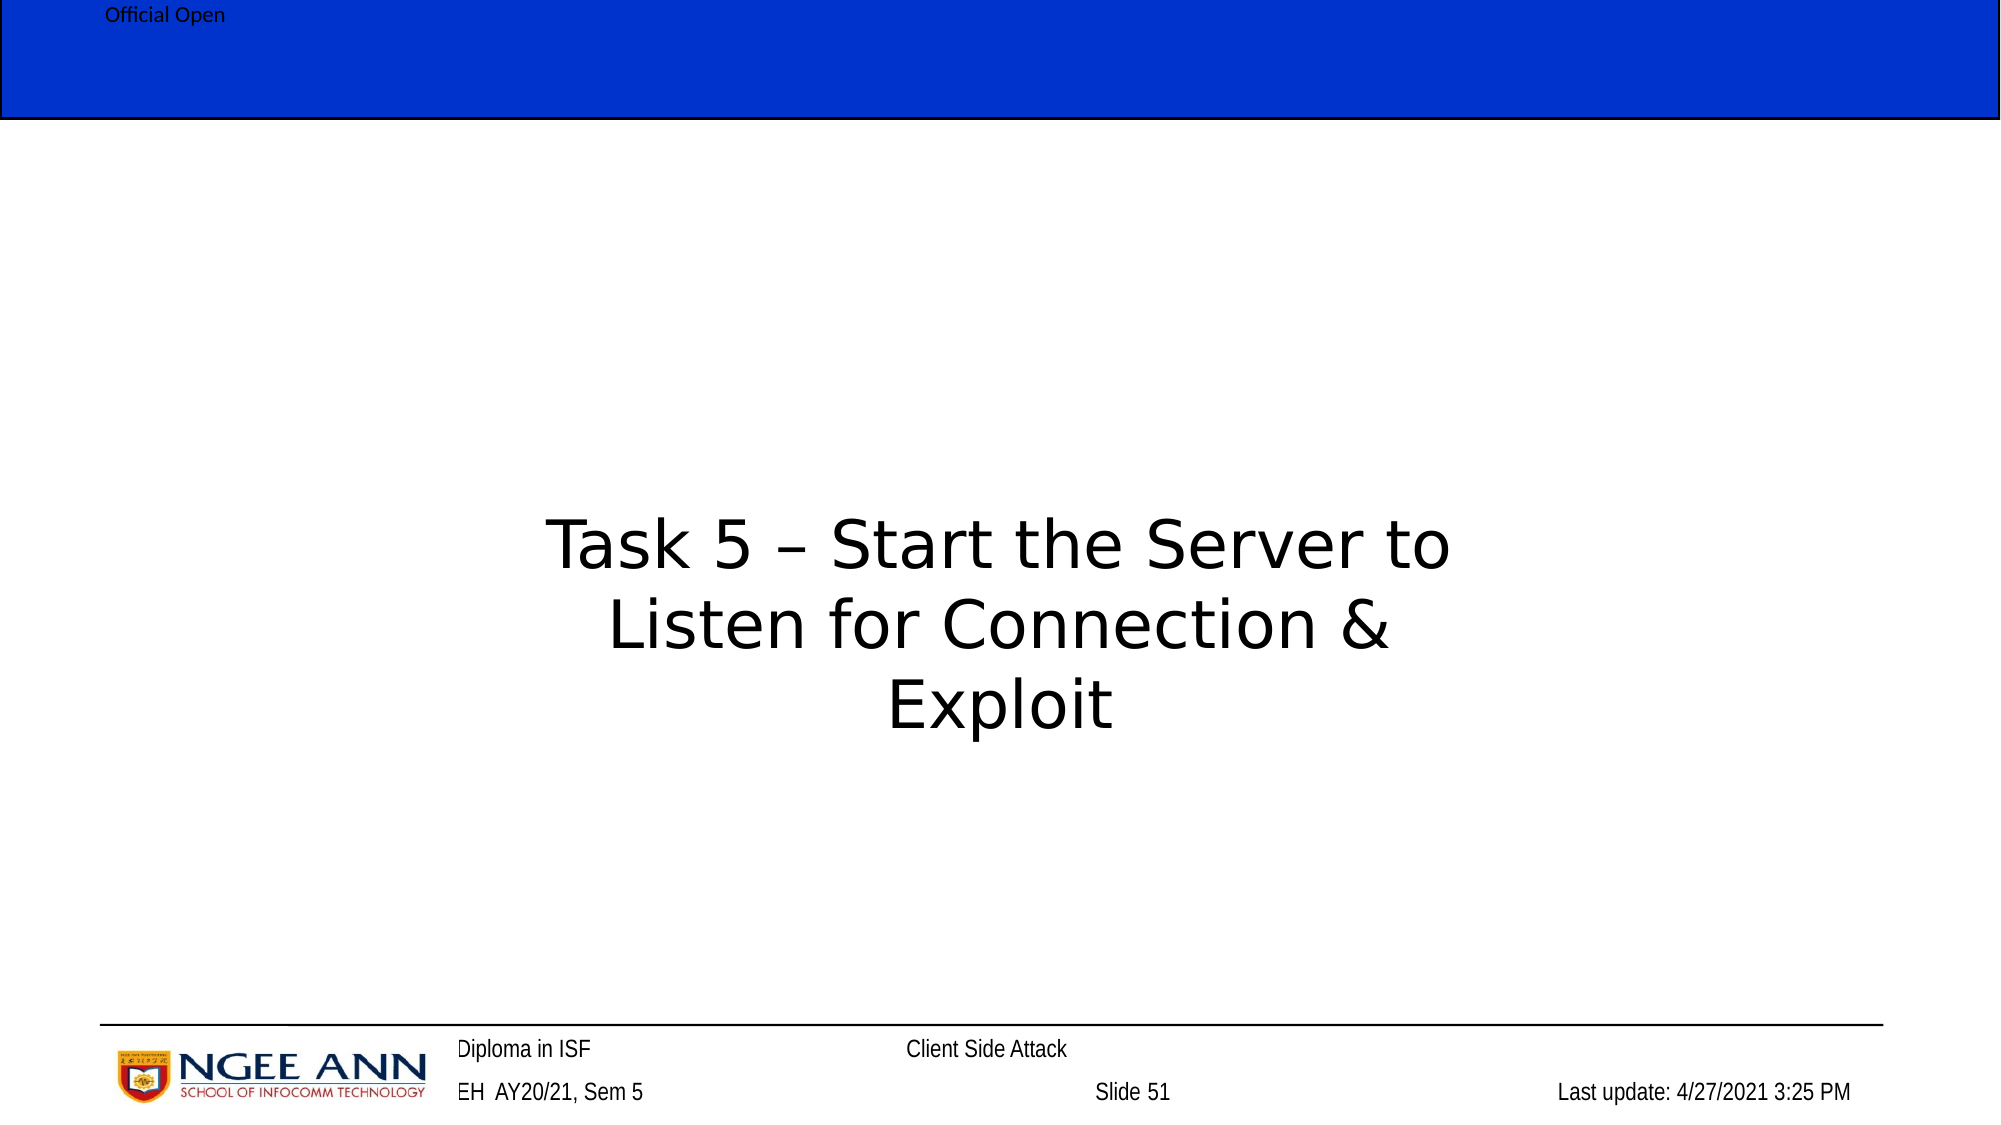

Task 5 – Start the Server to Listen for Connection & Exploit